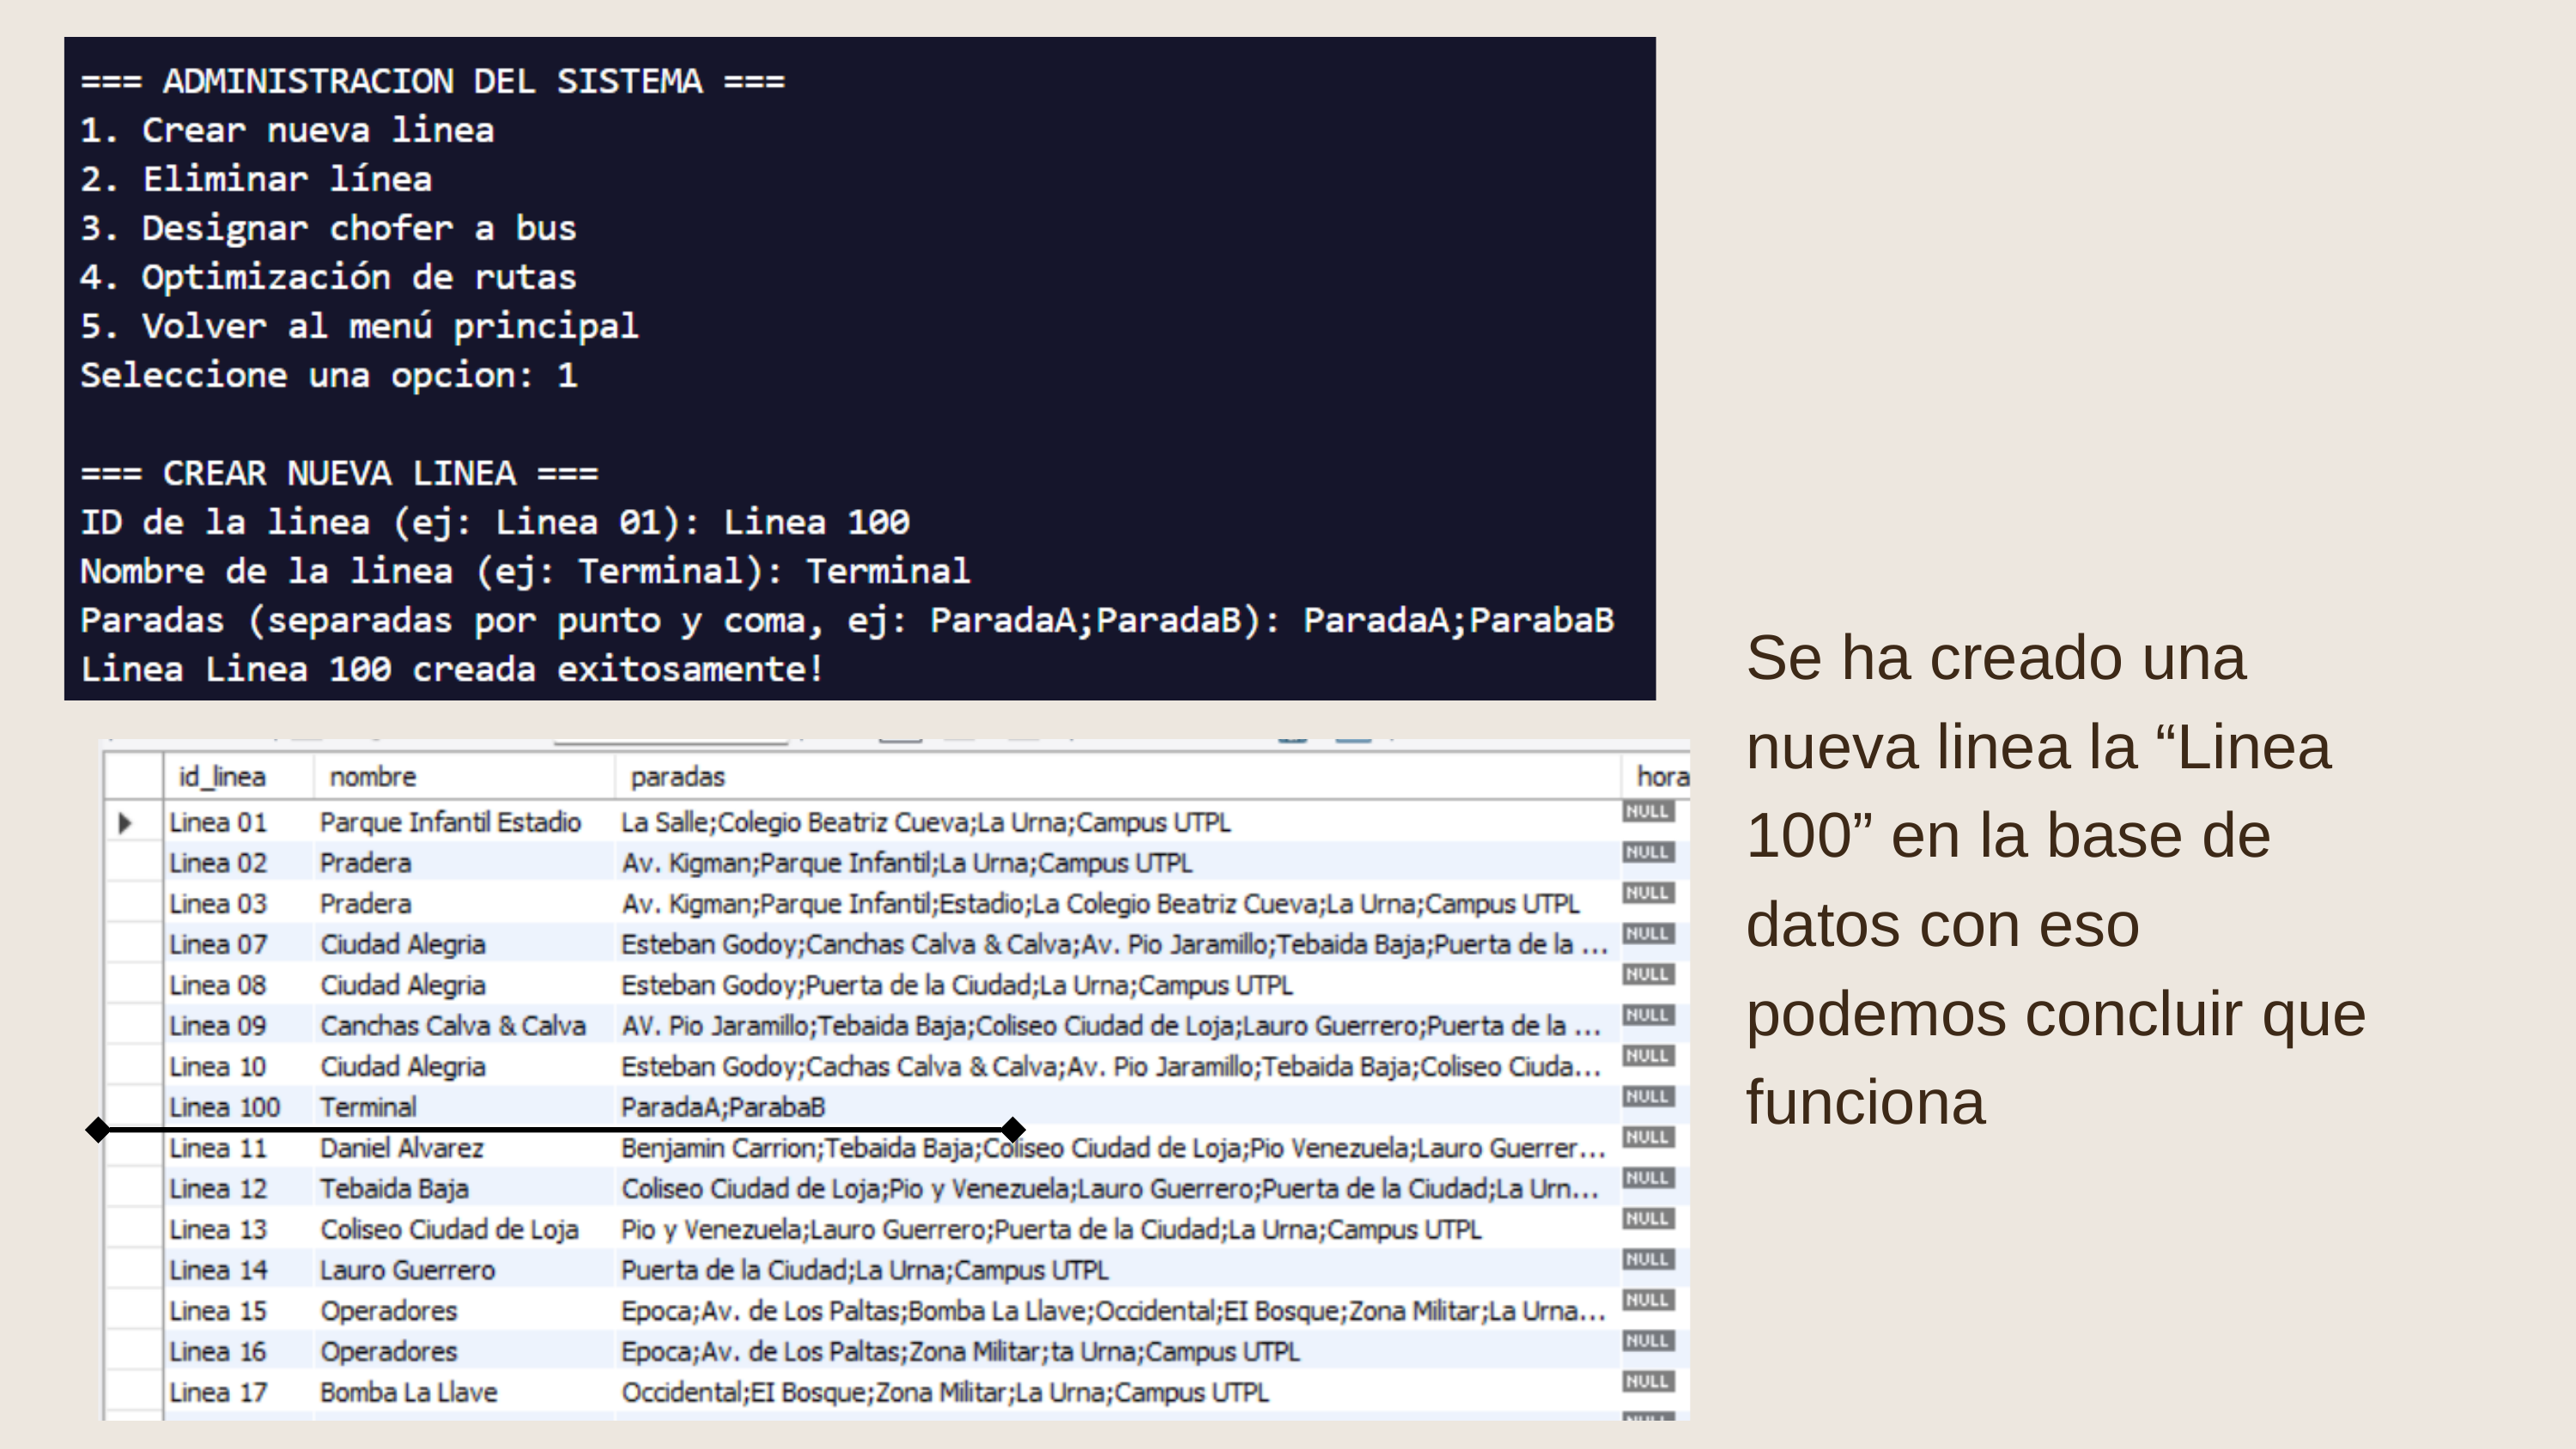

Se ha creado una nueva linea la “Linea 100” en la base de datos con eso podemos concluir que funciona